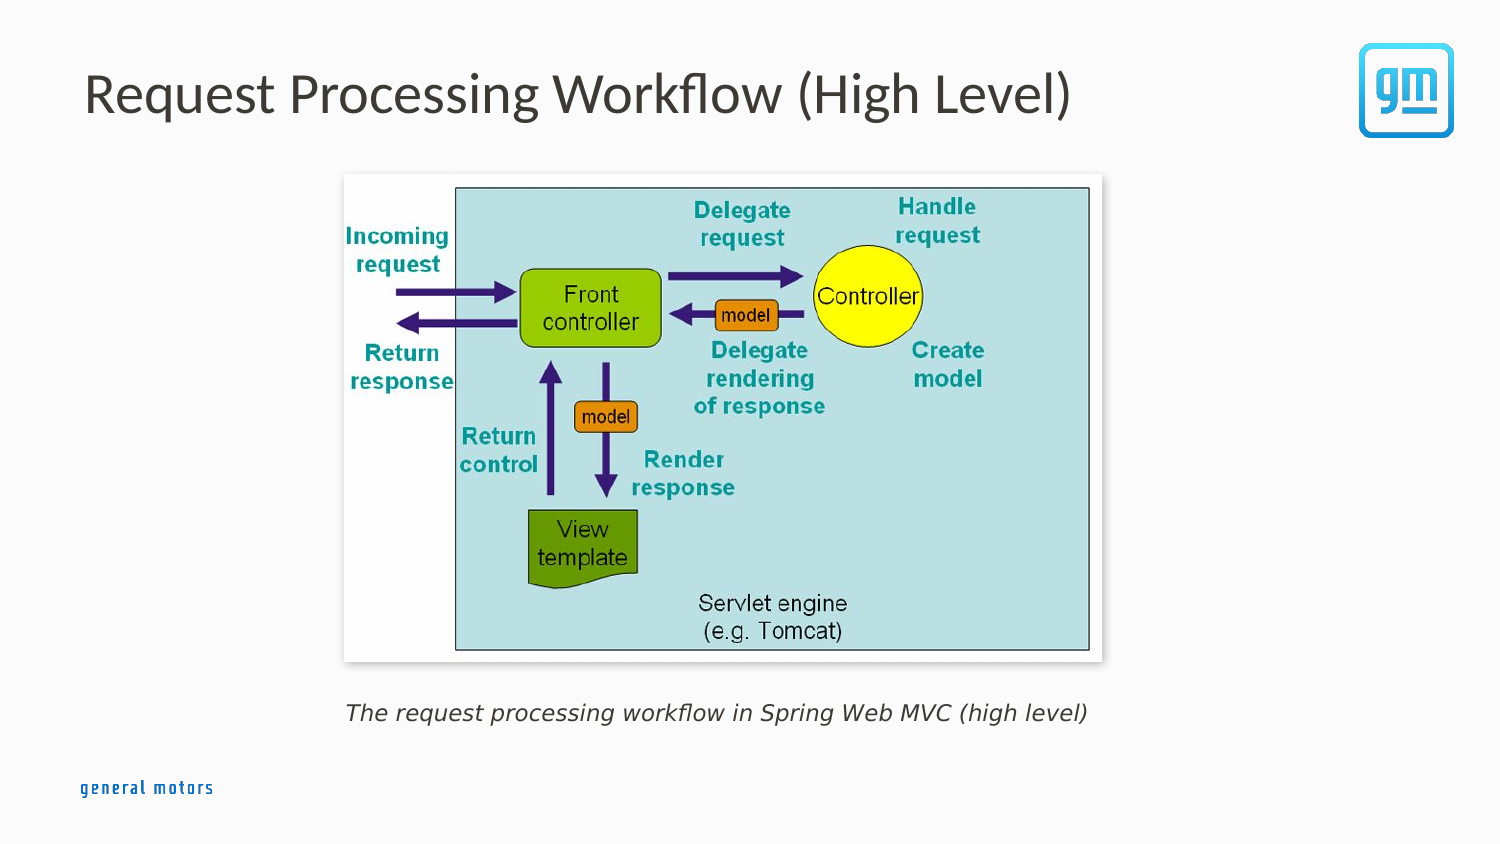

# Request Processing Workflow (High Level)

The request processing workflow in Spring Web MVC (high level)